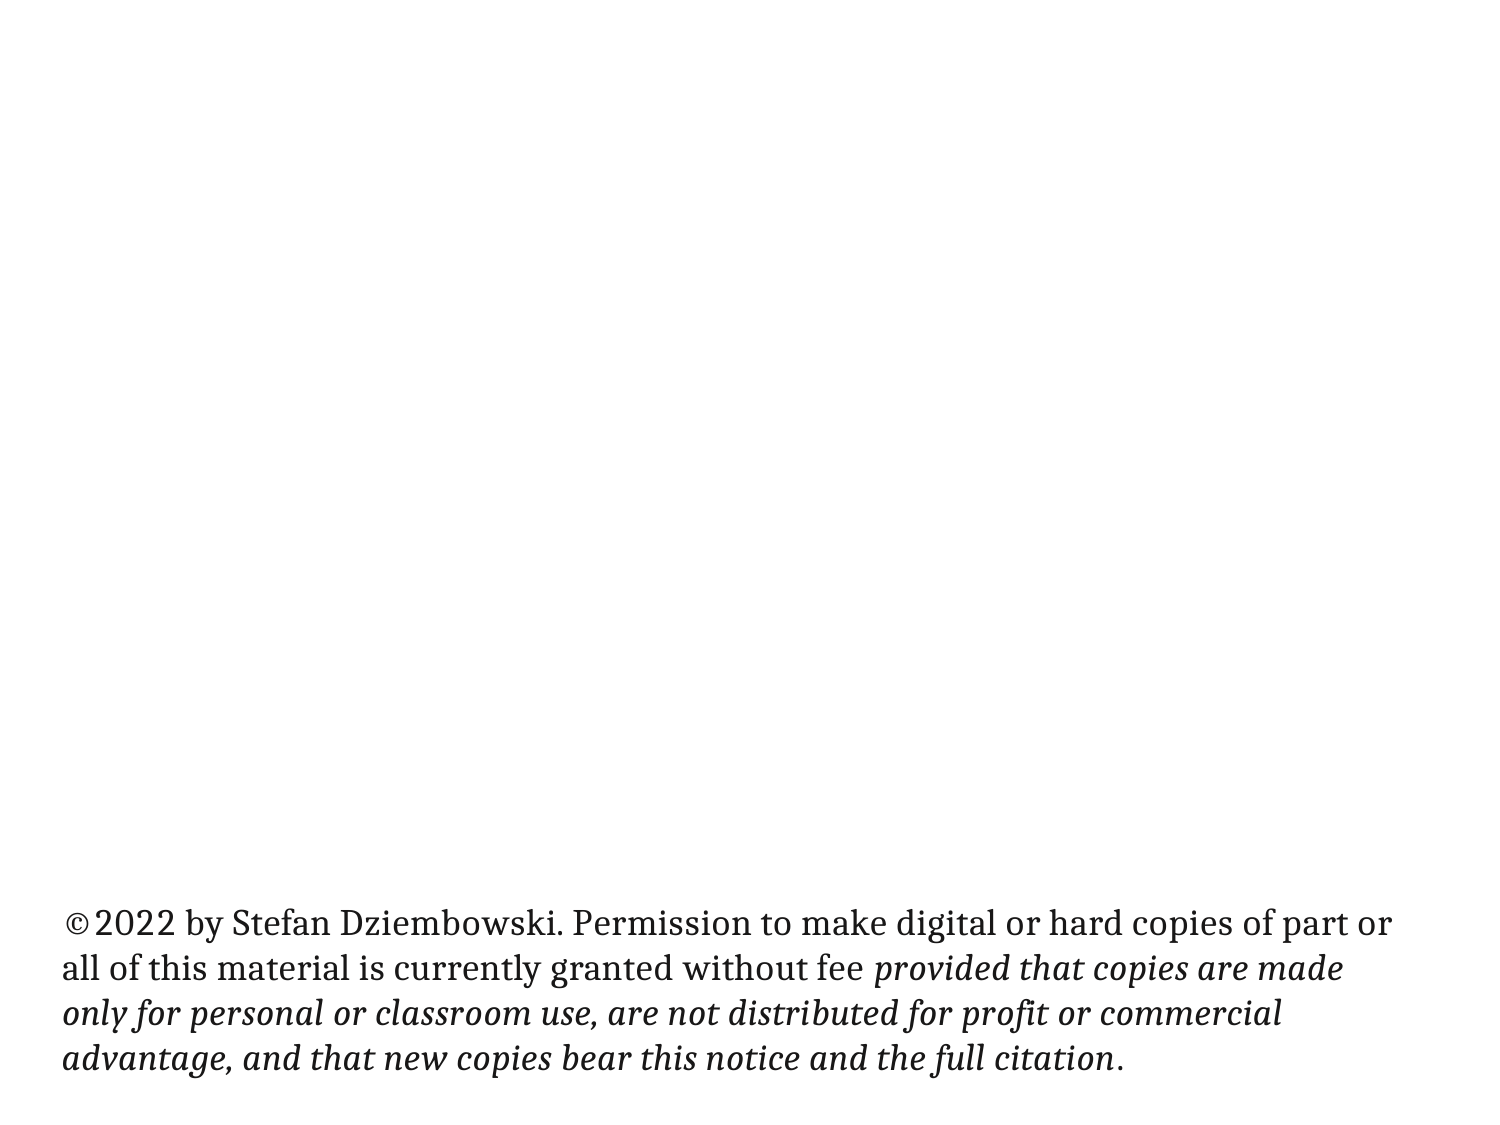

©2022 by Stefan Dziembowski. Permission to make digital or hard copies of part or all of this material is currently granted without fee provided that copies are made only for personal or classroom use, are not distributed for profit or commercial advantage, and that new copies bear this notice and the full citation.